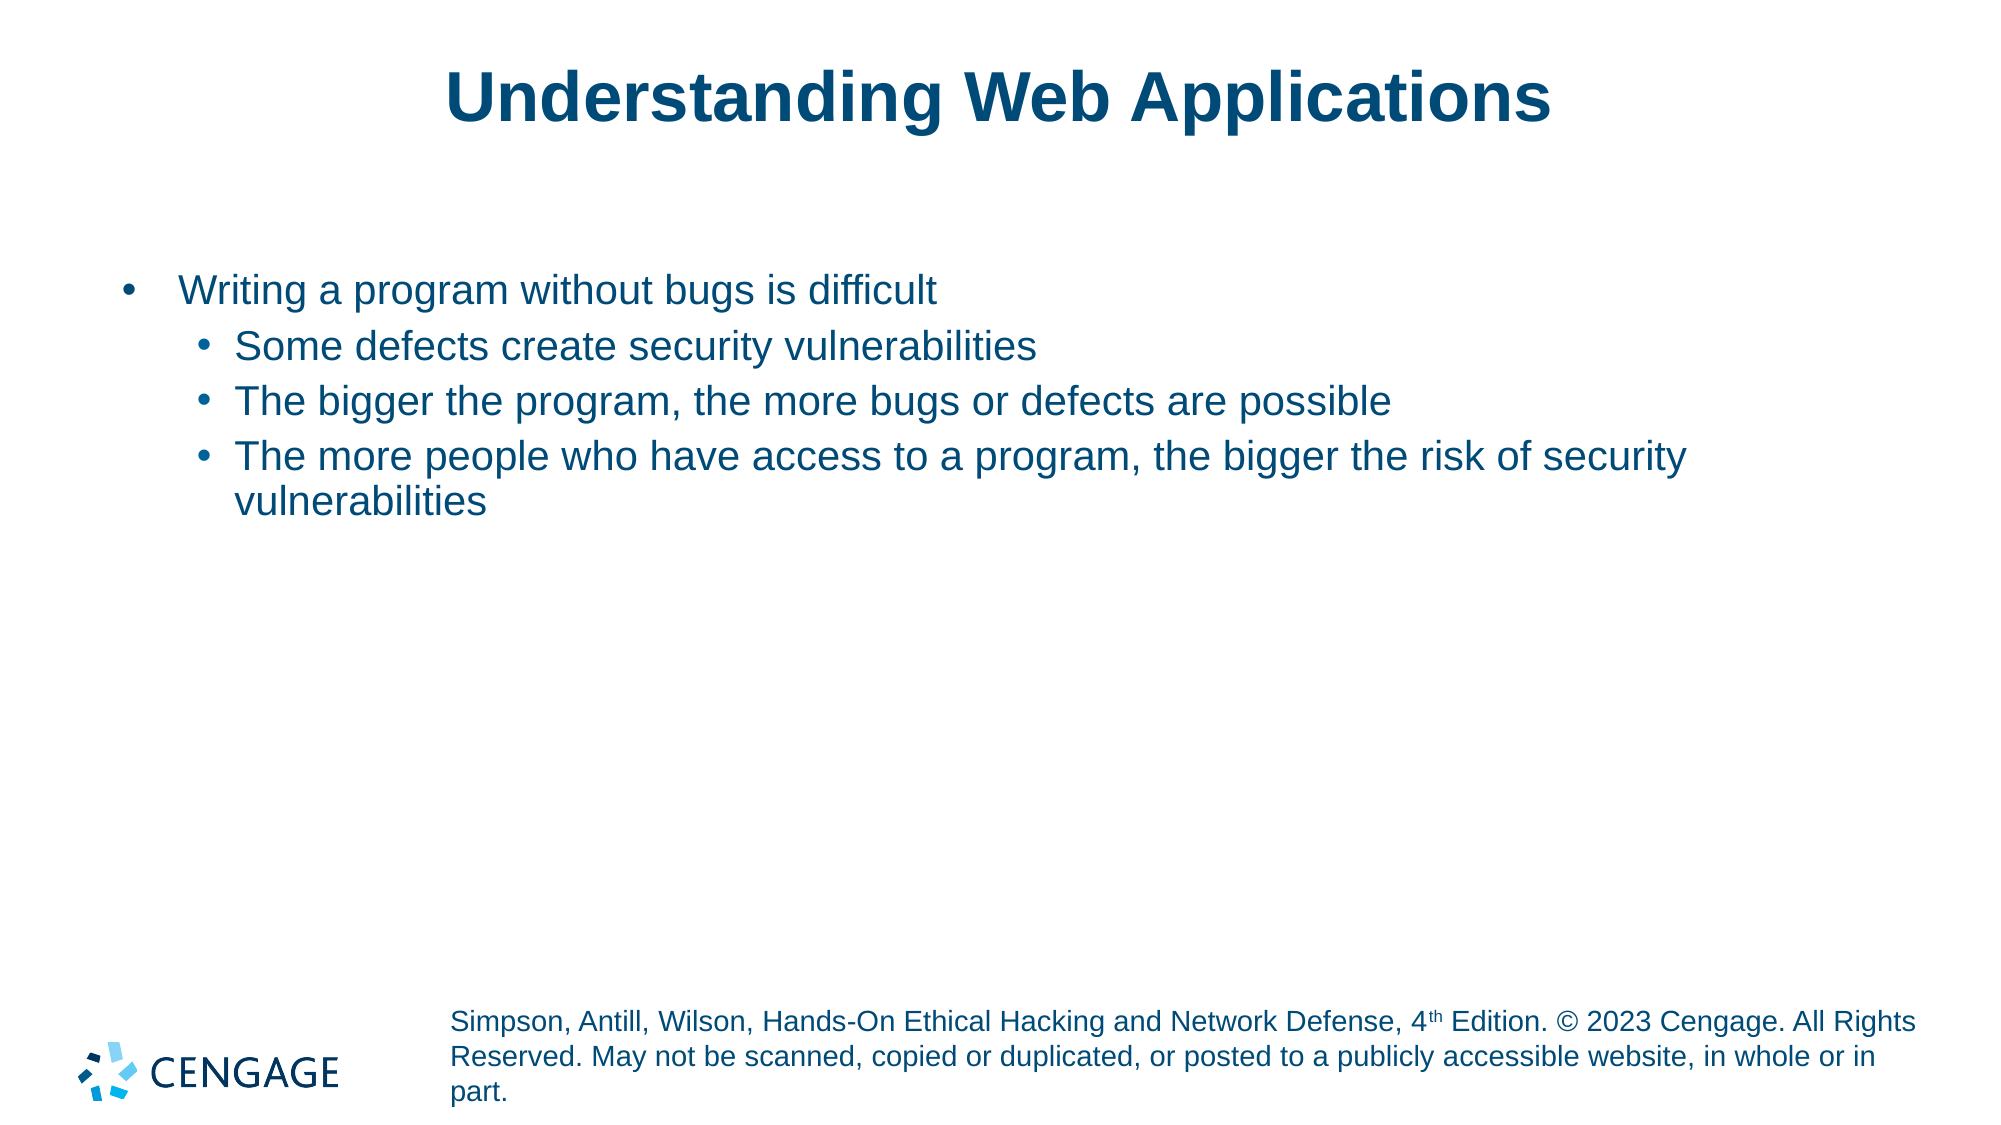

# Understanding Web Applications
Writing a program without bugs is difficult
Some defects create security vulnerabilities
The bigger the program, the more bugs or defects are possible
The more people who have access to a program, the bigger the risk of security vulnerabilities